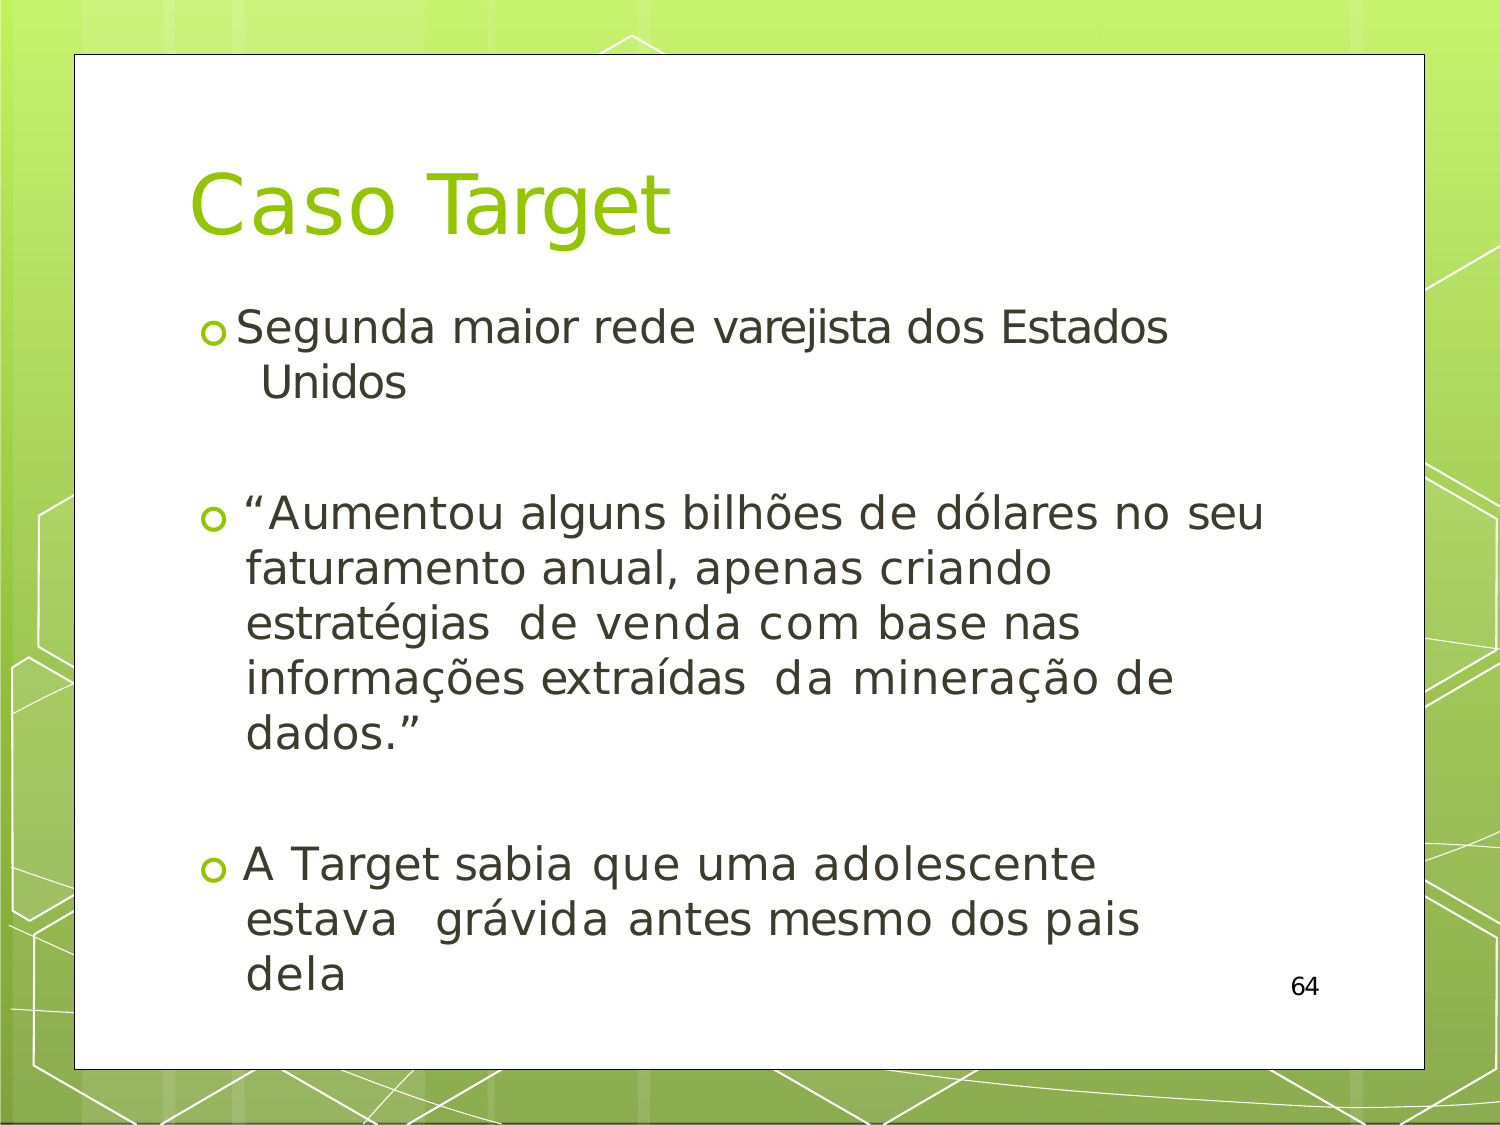

# Caso Target
🞇 Segunda maior rede varejista dos Estados  Unidos

🞇  “Aumentou alguns bilhões de dólares no seu  faturamento anual, apenas criando estratégias  de venda com base nas informações extraídas  da mineração de dados.”

🞇  A Target sabia que uma adolescente estava  grávida antes mesmo dos pais dela
64